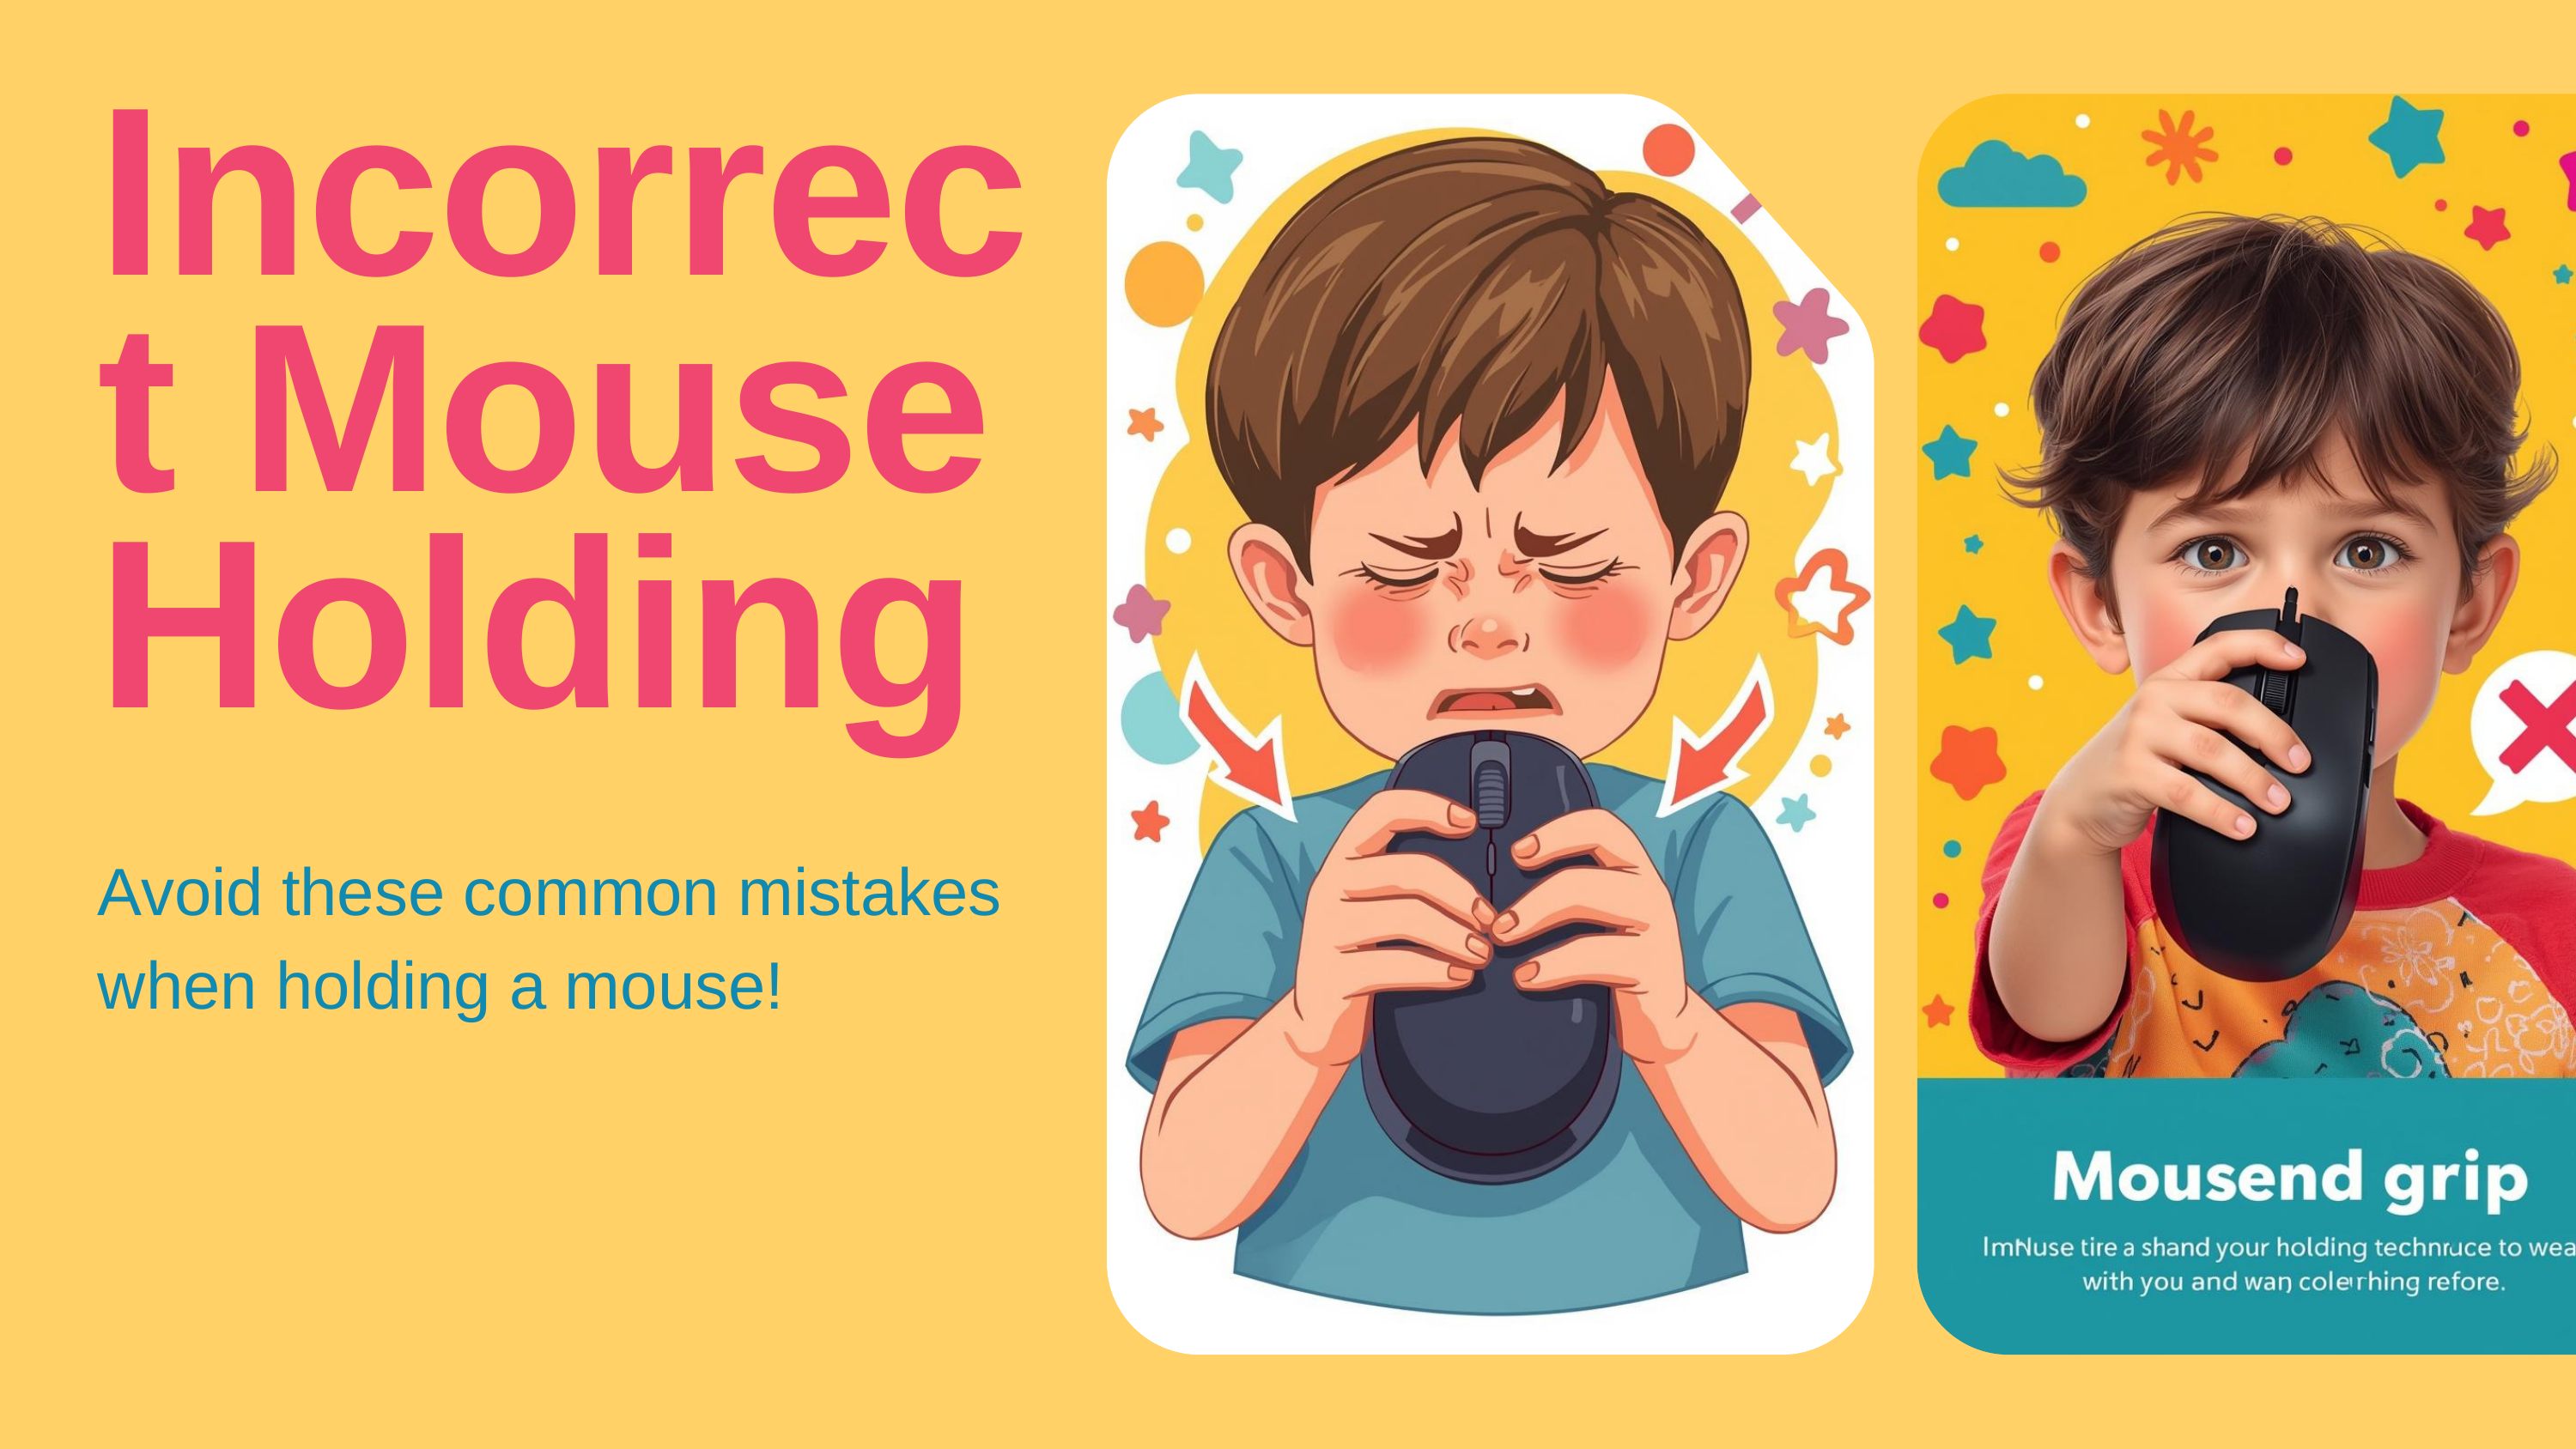

Incorrect Mouse Holding
Avoid these common mistakes when holding a mouse!